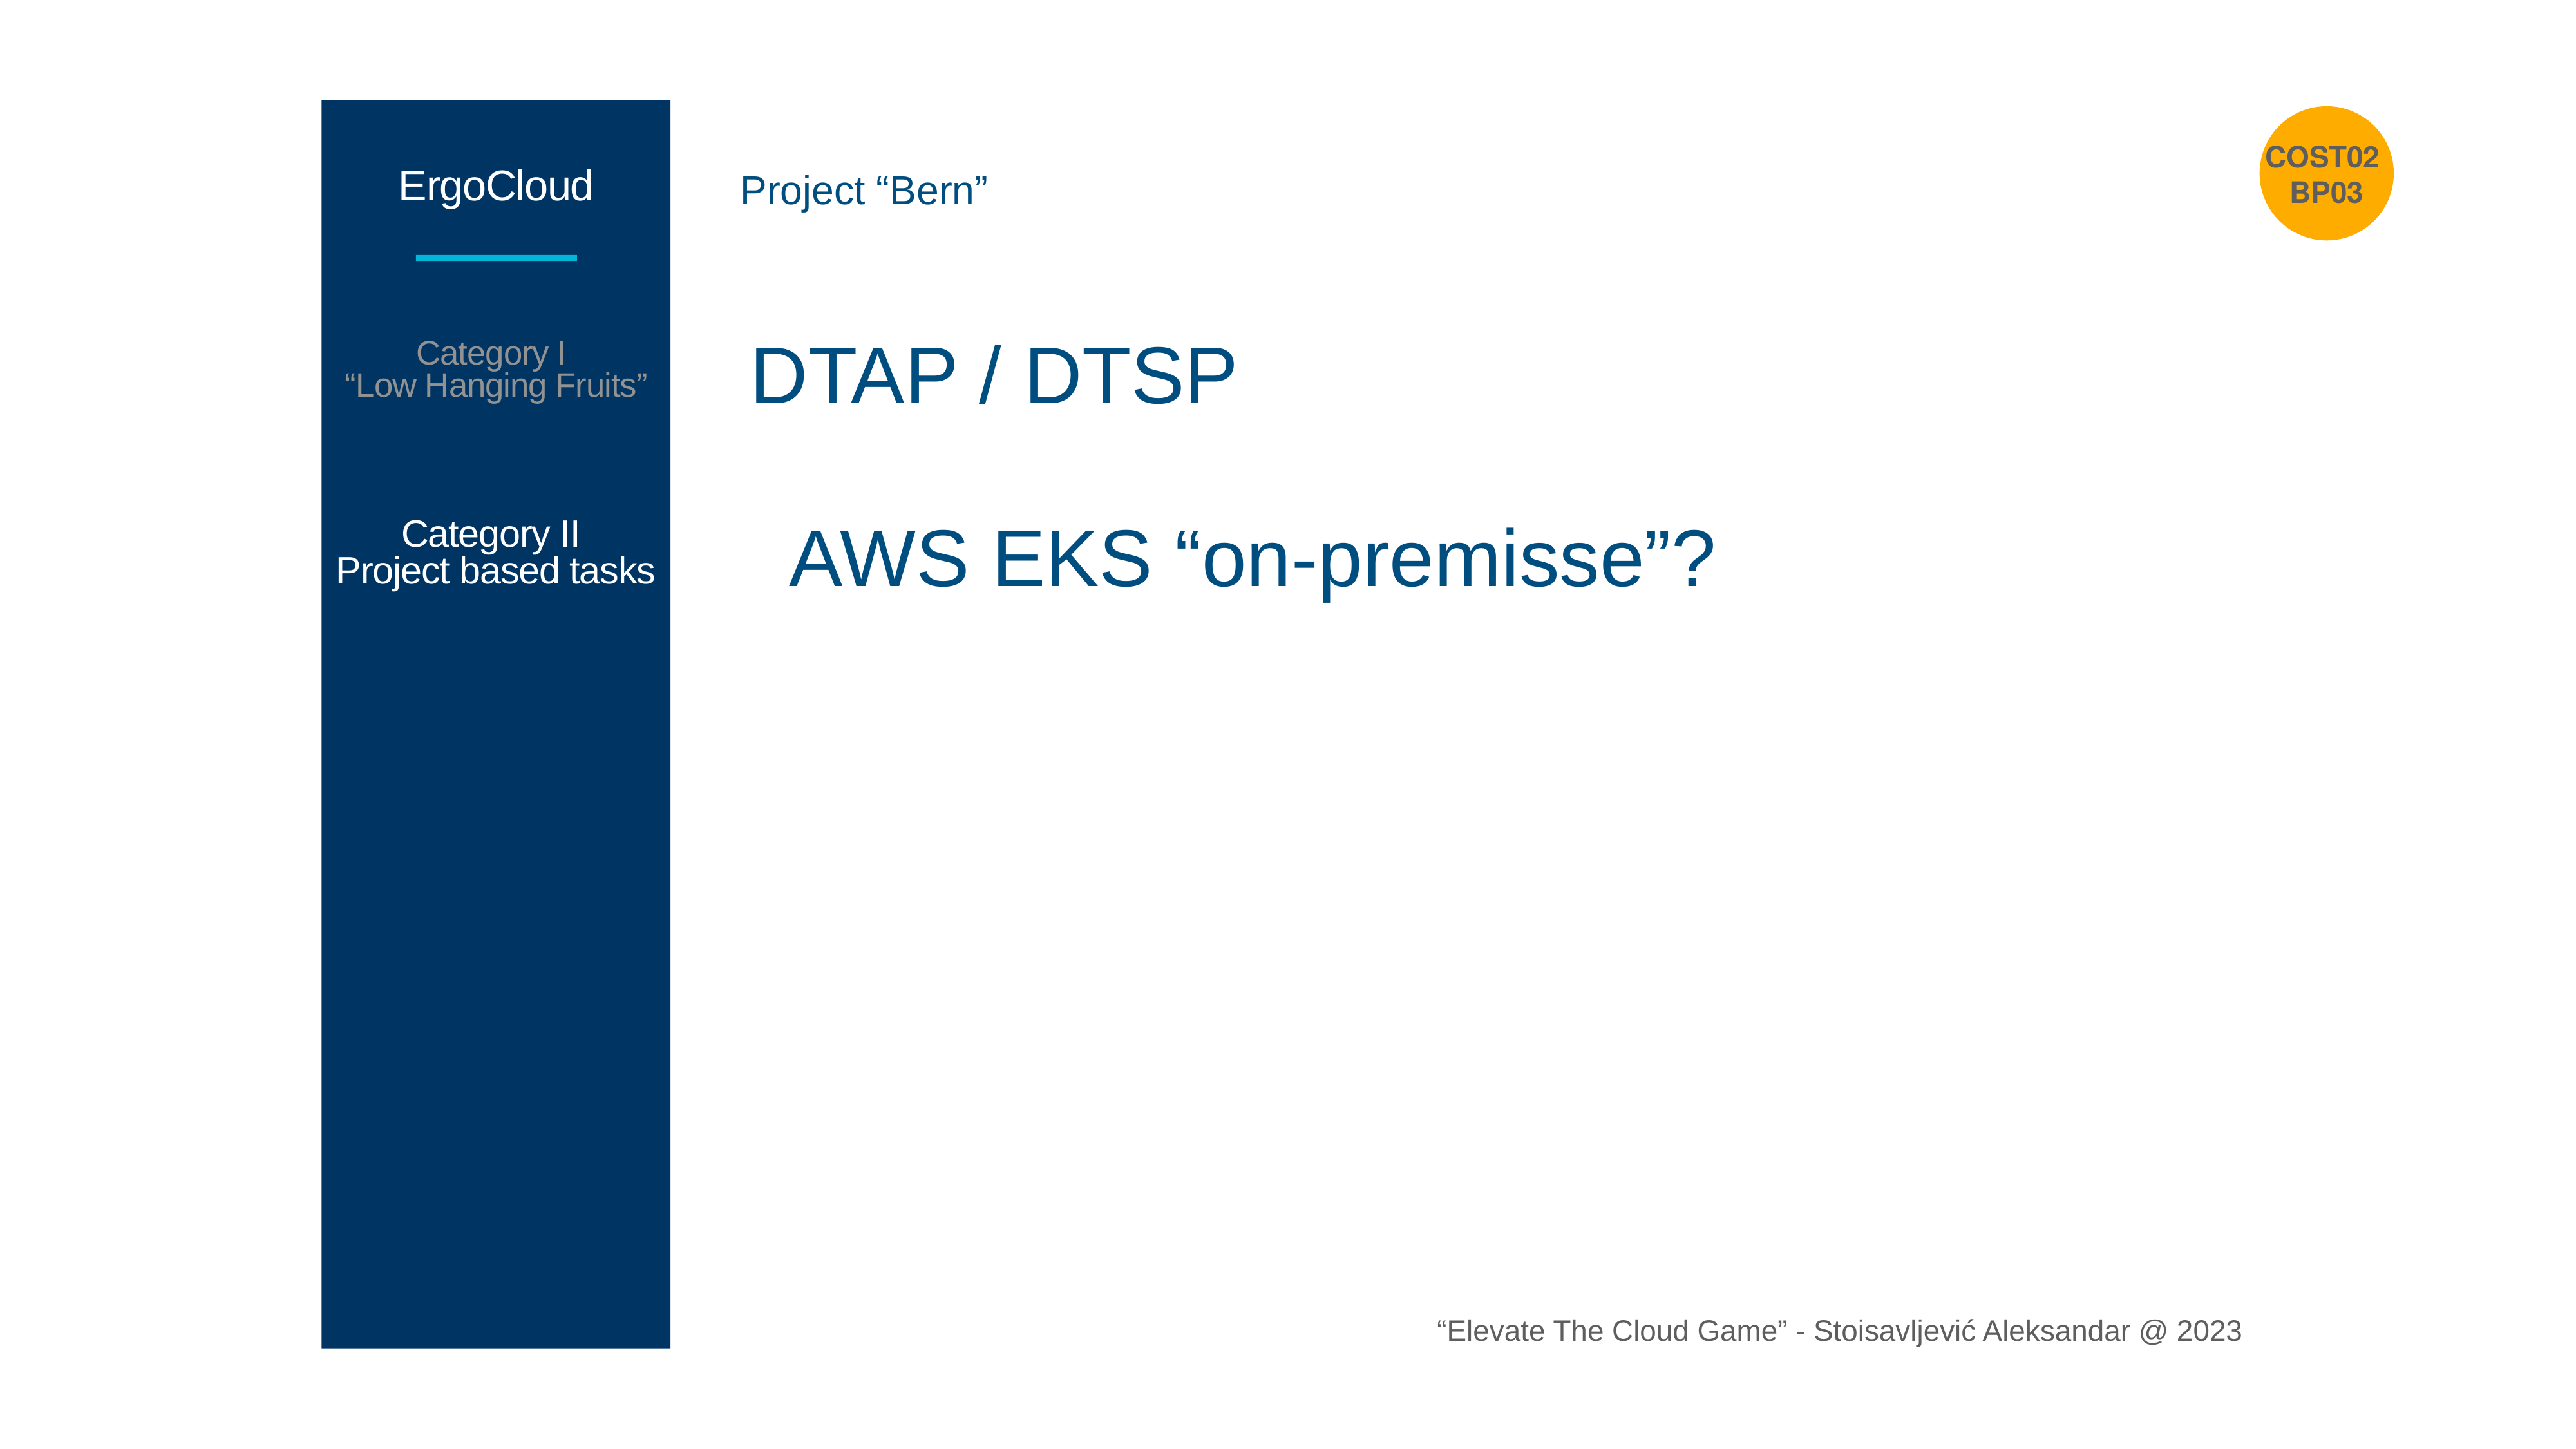

COST02
BP03
ErgoCloud
Project “Bern”

Category I
“Low Hanging Fruits”
DTAP / DTSP
Category II
Project based tasks
AWS EKS “on-premisse”?
“Elevate The Cloud Game” - Stoisavljević Aleksandar @ 2023